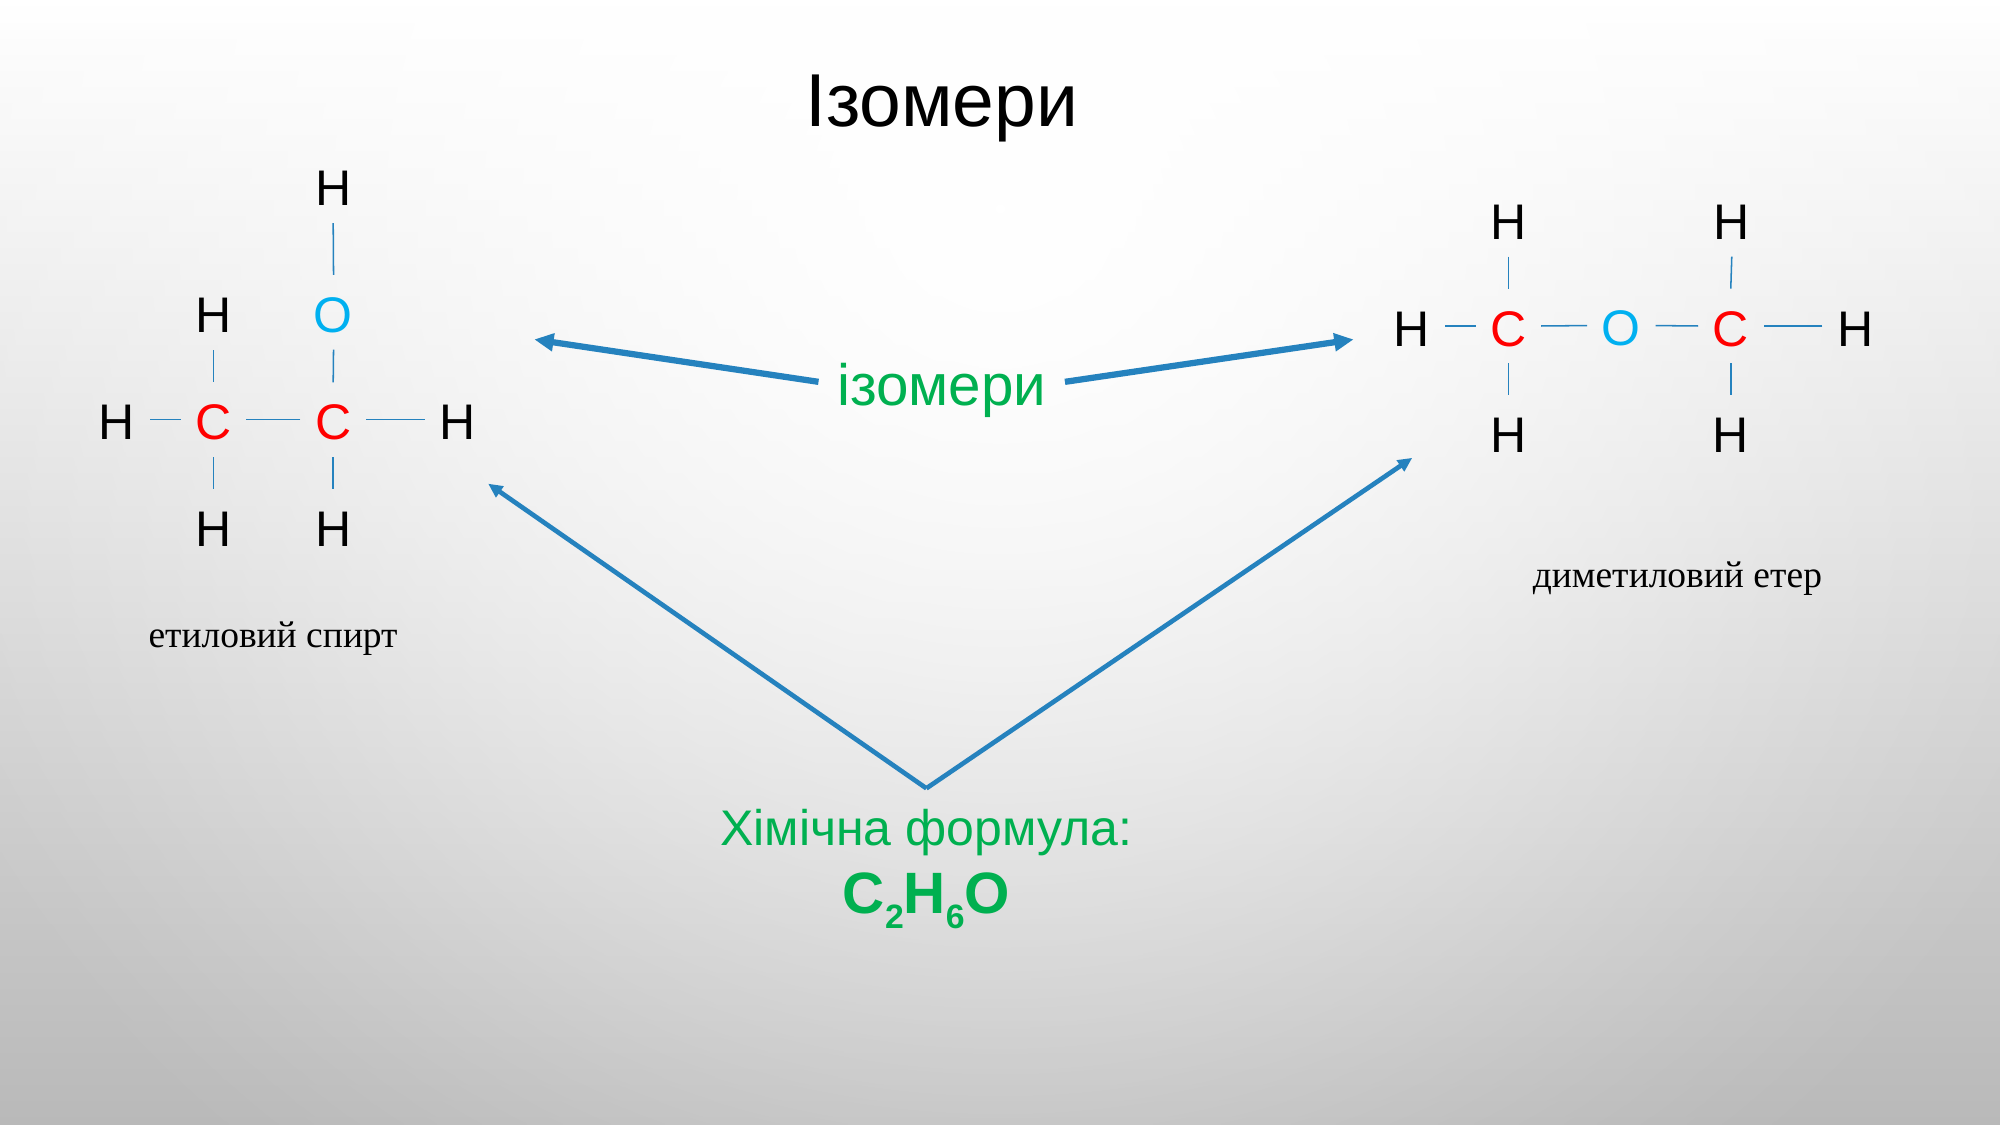

# Ізомери
H
H
H
O
H
O
H
C
C
H
ізомери
C
H
H
C
H
H
H
H
диметиловий етер
етиловий спирт
Хімічна формула: С2Н6О